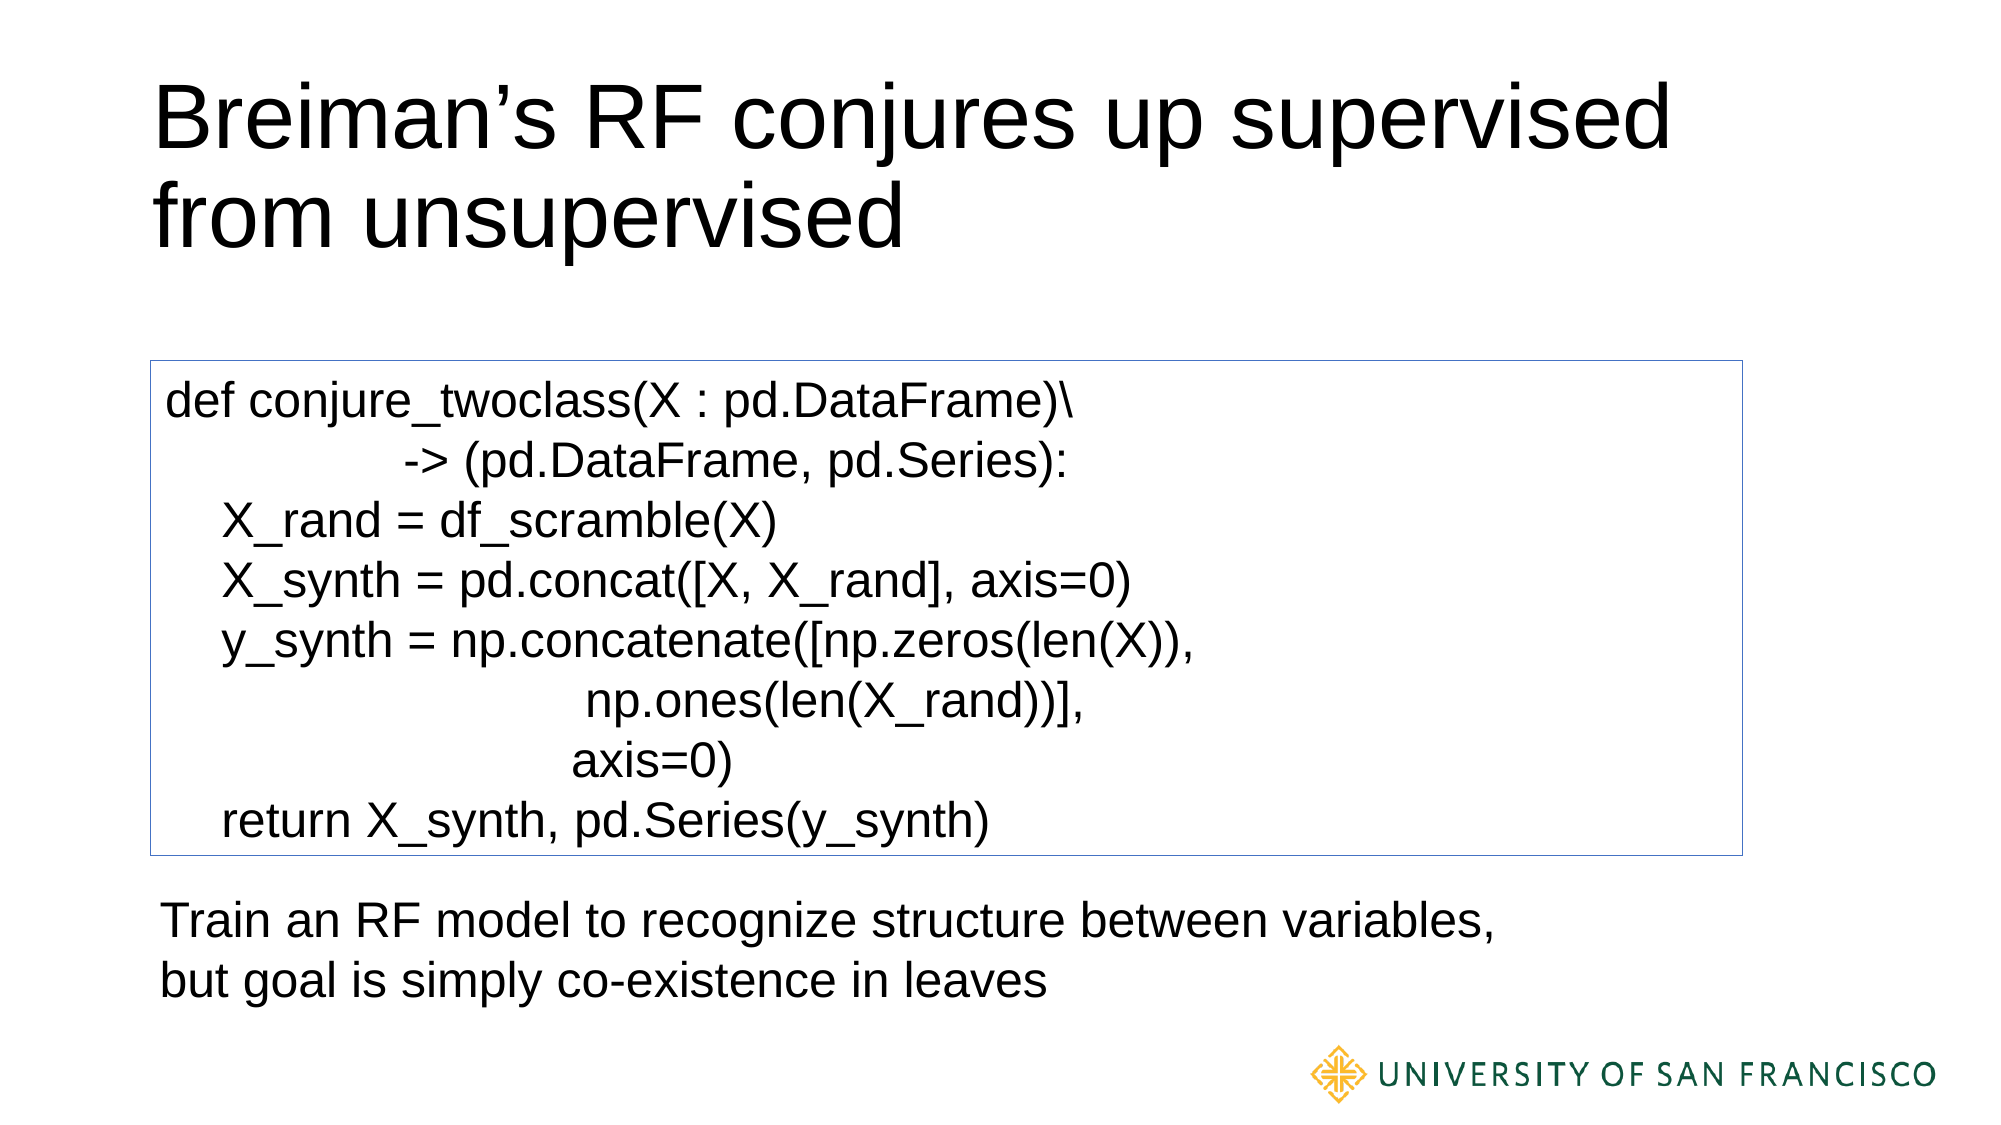

# Breiman’s RF conjures up supervised from unsupervised
def conjure_twoclass(X : pd.DataFrame)\
                 -> (pd.DataFrame, pd.Series):
    X_rand = df_scramble(X)
    X_synth = pd.concat([X, X_rand], axis=0)
    y_synth = np.concatenate([np.zeros(len(X)),
                              np.ones(len(X_rand))],
                             axis=0)
    return X_synth, pd.Series(y_synth)
Train an RF model to recognize structure between variables,
but goal is simply co-existence in leaves